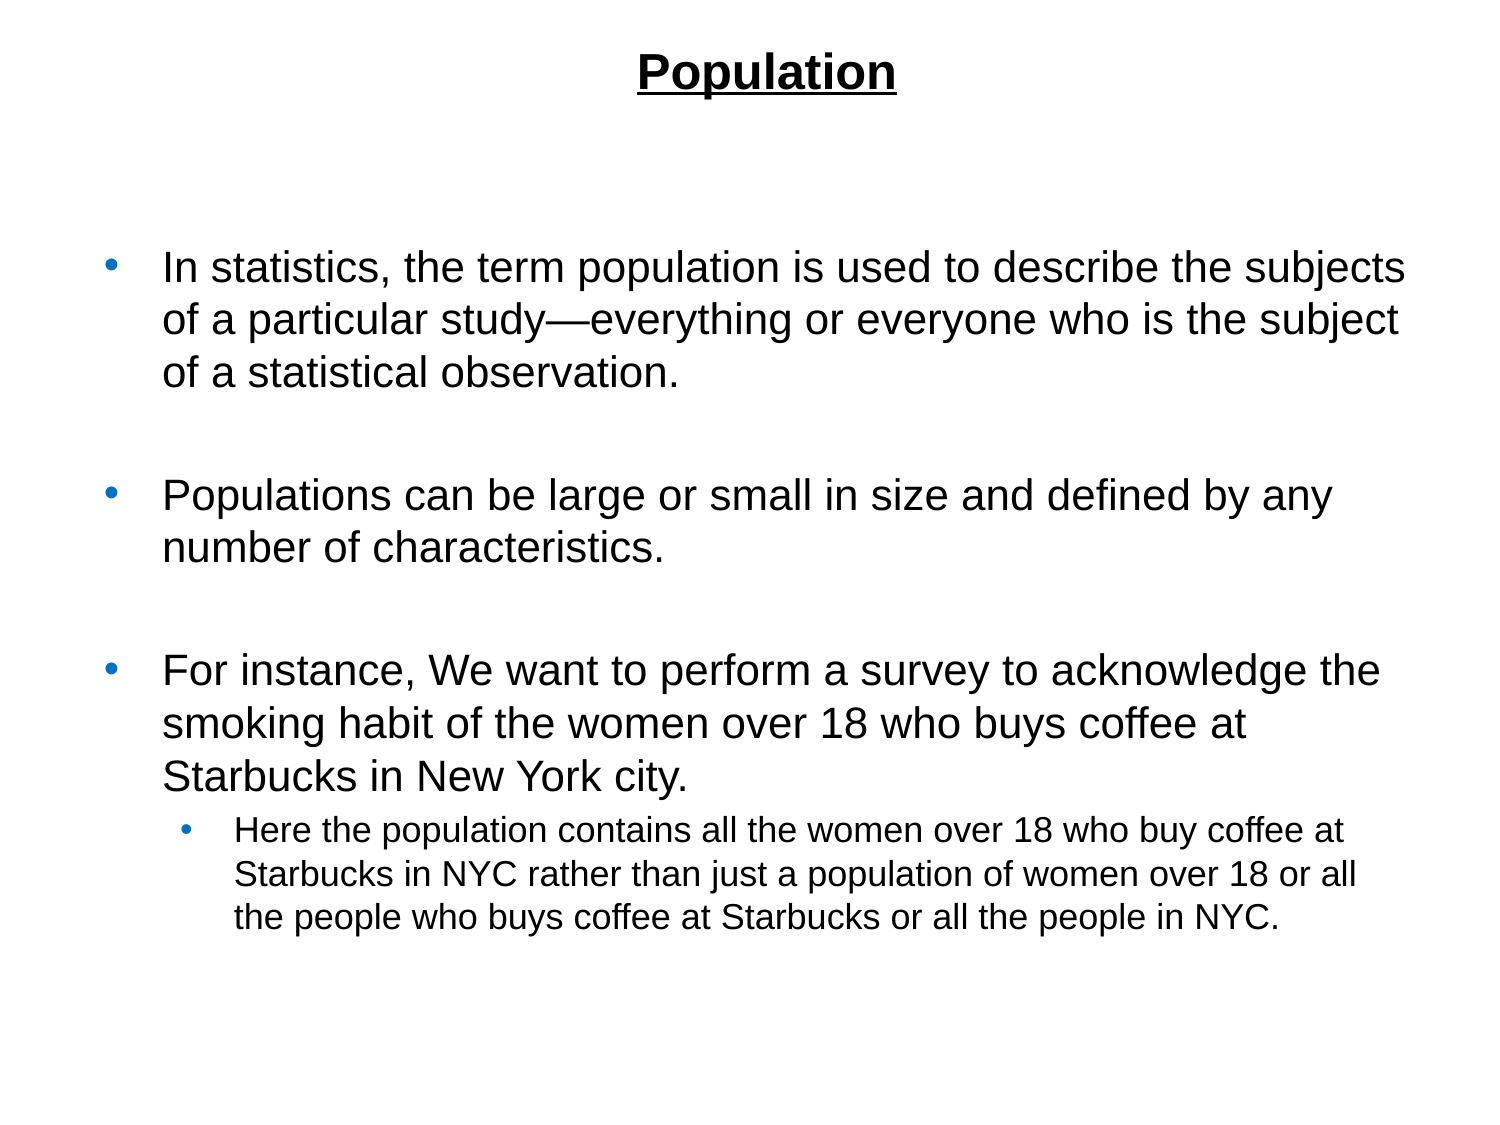

Population
In statistics, the term population is used to describe the subjects of a particular study—everything or everyone who is the subject of a statistical observation.

Populations can be large or small in size and defined by any number of characteristics.

For instance, We want to perform a survey to acknowledge the smoking habit of the women over 18 who buys coffee at Starbucks in New York city.
Here the population contains all the women over 18 who buy coffee at Starbucks in NYC rather than just a population of women over 18 or all the people who buys coffee at Starbucks or all the people in NYC.